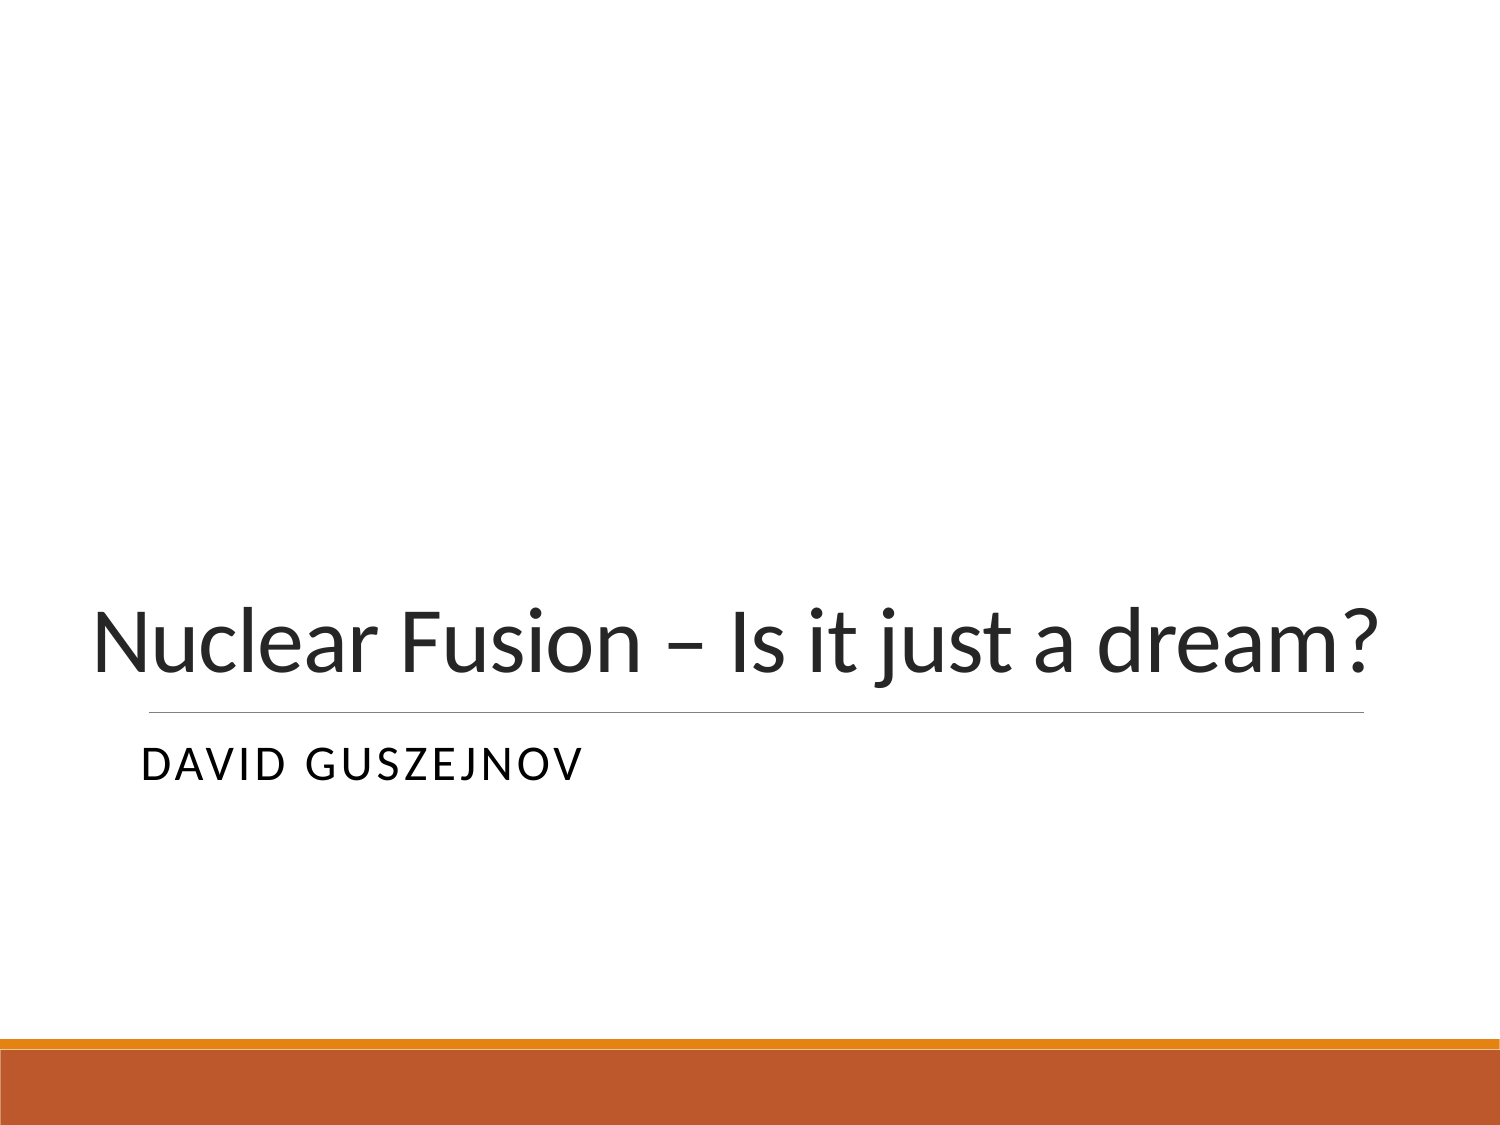

# Nuclear Fusion – Is it just a dream?
David Guszejnov